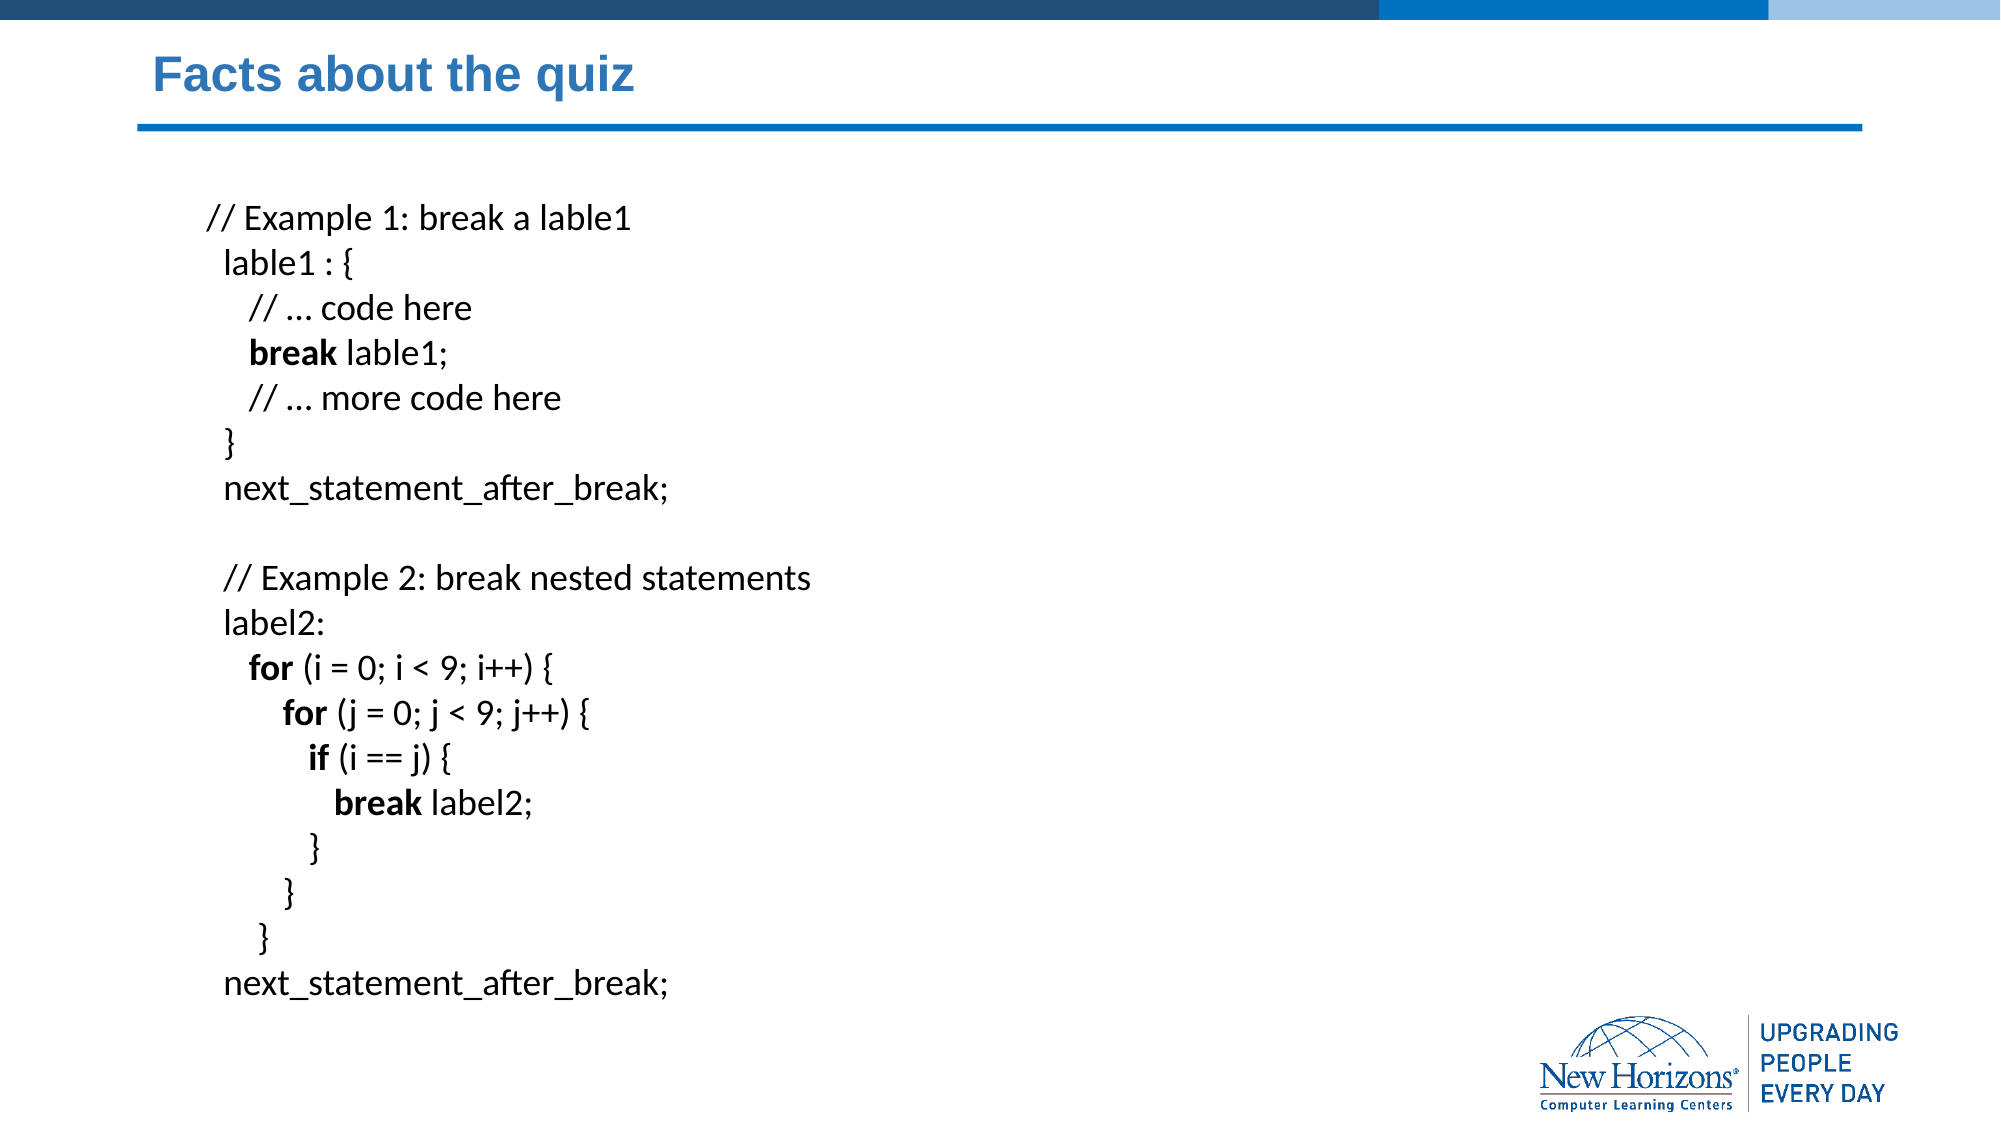

# Facts about the quiz
// Example 1: break a lable1
  lable1 : {
     // … code here
     break lable1;
     // … more code here
  }
  next_statement_after_break;

  // Example 2: break nested statements
  label2:
     for (i = 0; i < 9; i++) {
         for (j = 0; j < 9; j++) {
            if (i == j) {
               break label2;
            }
         }
      }
  next_statement_after_break;